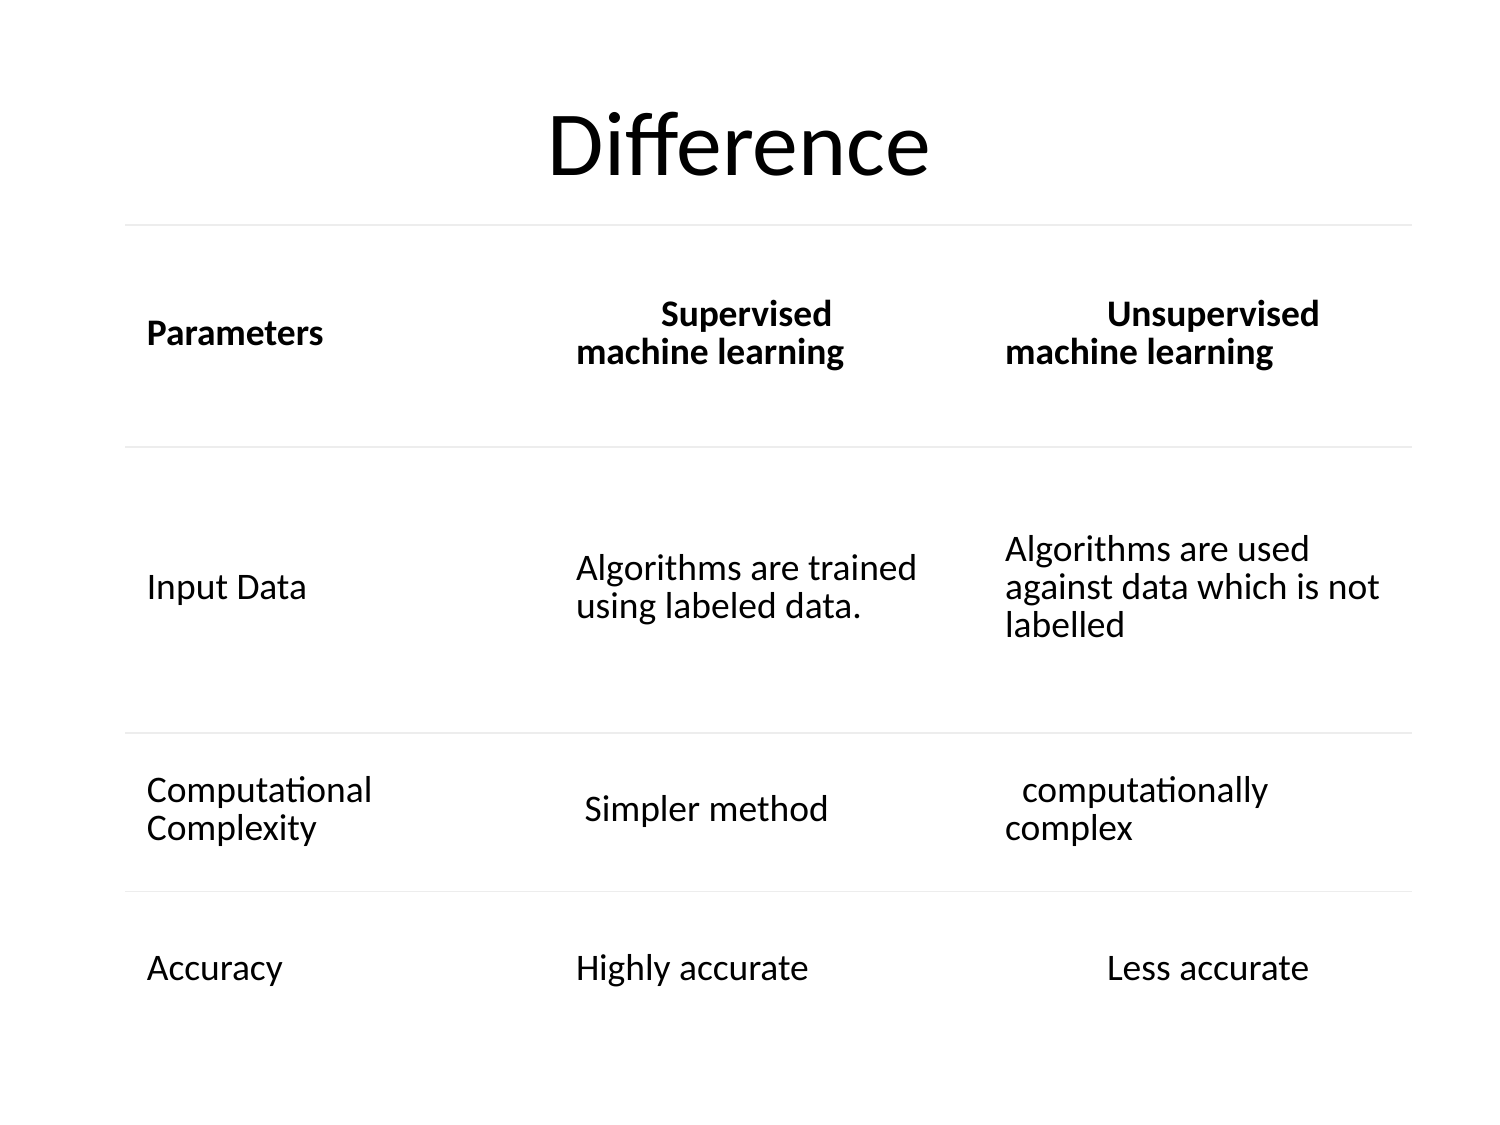

# Difference
| Parameters | Supervised machine learning | Unsupervised machine learning |
| --- | --- | --- |
| Input Data | Algorithms are trained using labeled data. | Algorithms are used against data which is not labelled |
| Computational Complexity | Simpler method | computationally complex |
| Accuracy | Highly accurate | Less accurate |